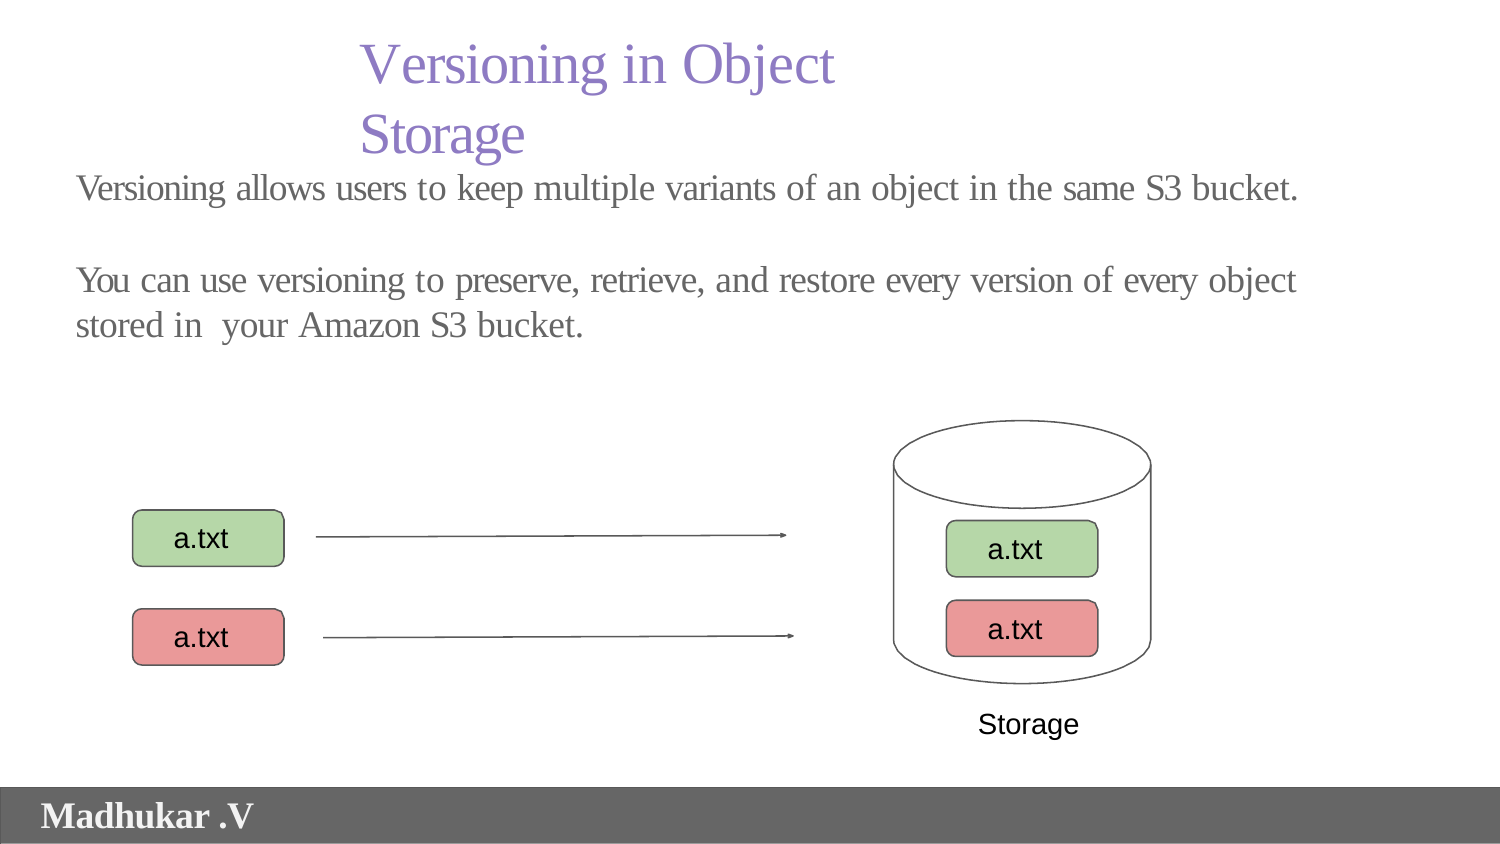

# Versioning in Object Storage
Versioning allows users to keep multiple variants of an object in the same S3 bucket.

You can use versioning to preserve, retrieve, and restore every version of every object stored in  your Amazon S3 bucket.

a.txt
a.txt

a.txt

a.txt

Storage

Madhukar .V